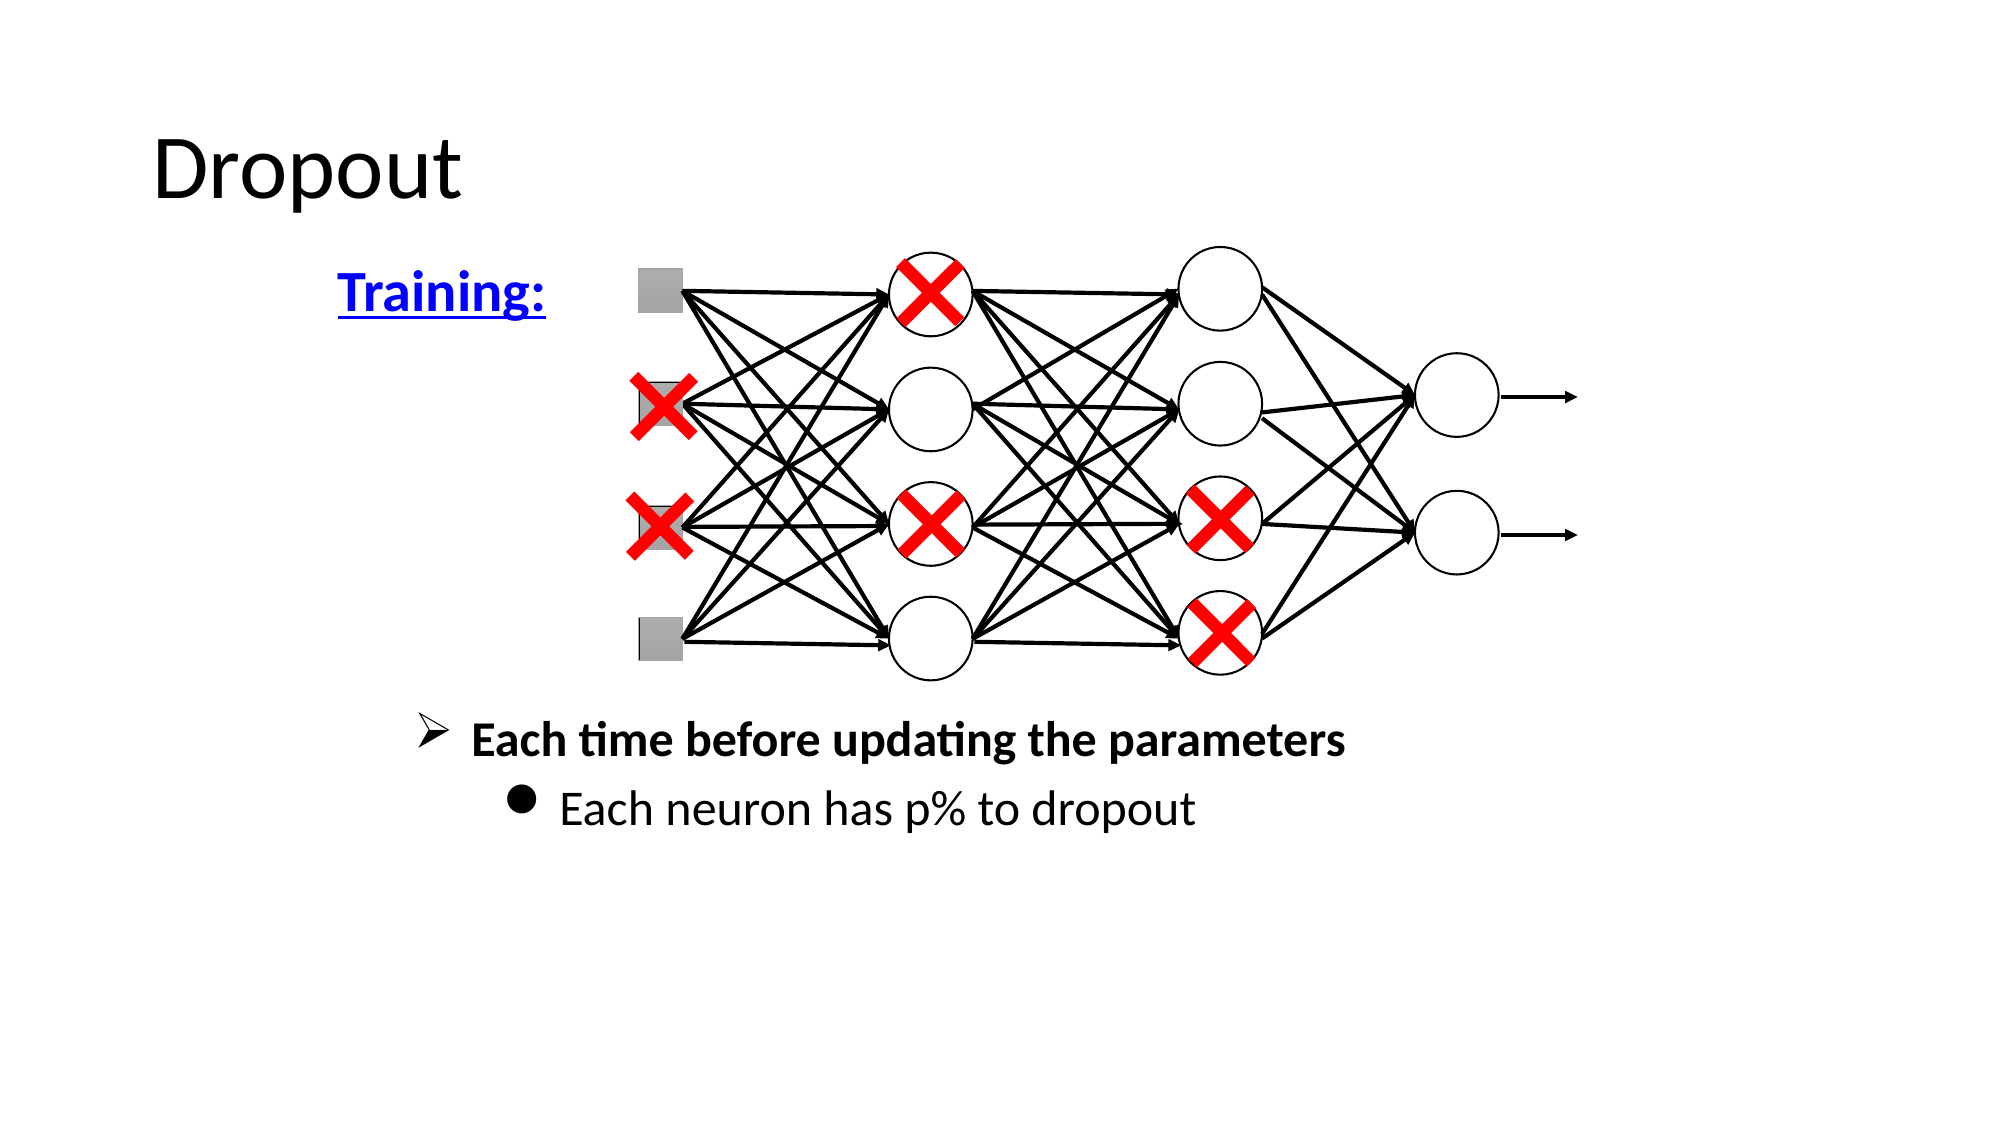

# Dropout
Training:

Each time before updating the parameters
Each neuron has p% to dropout